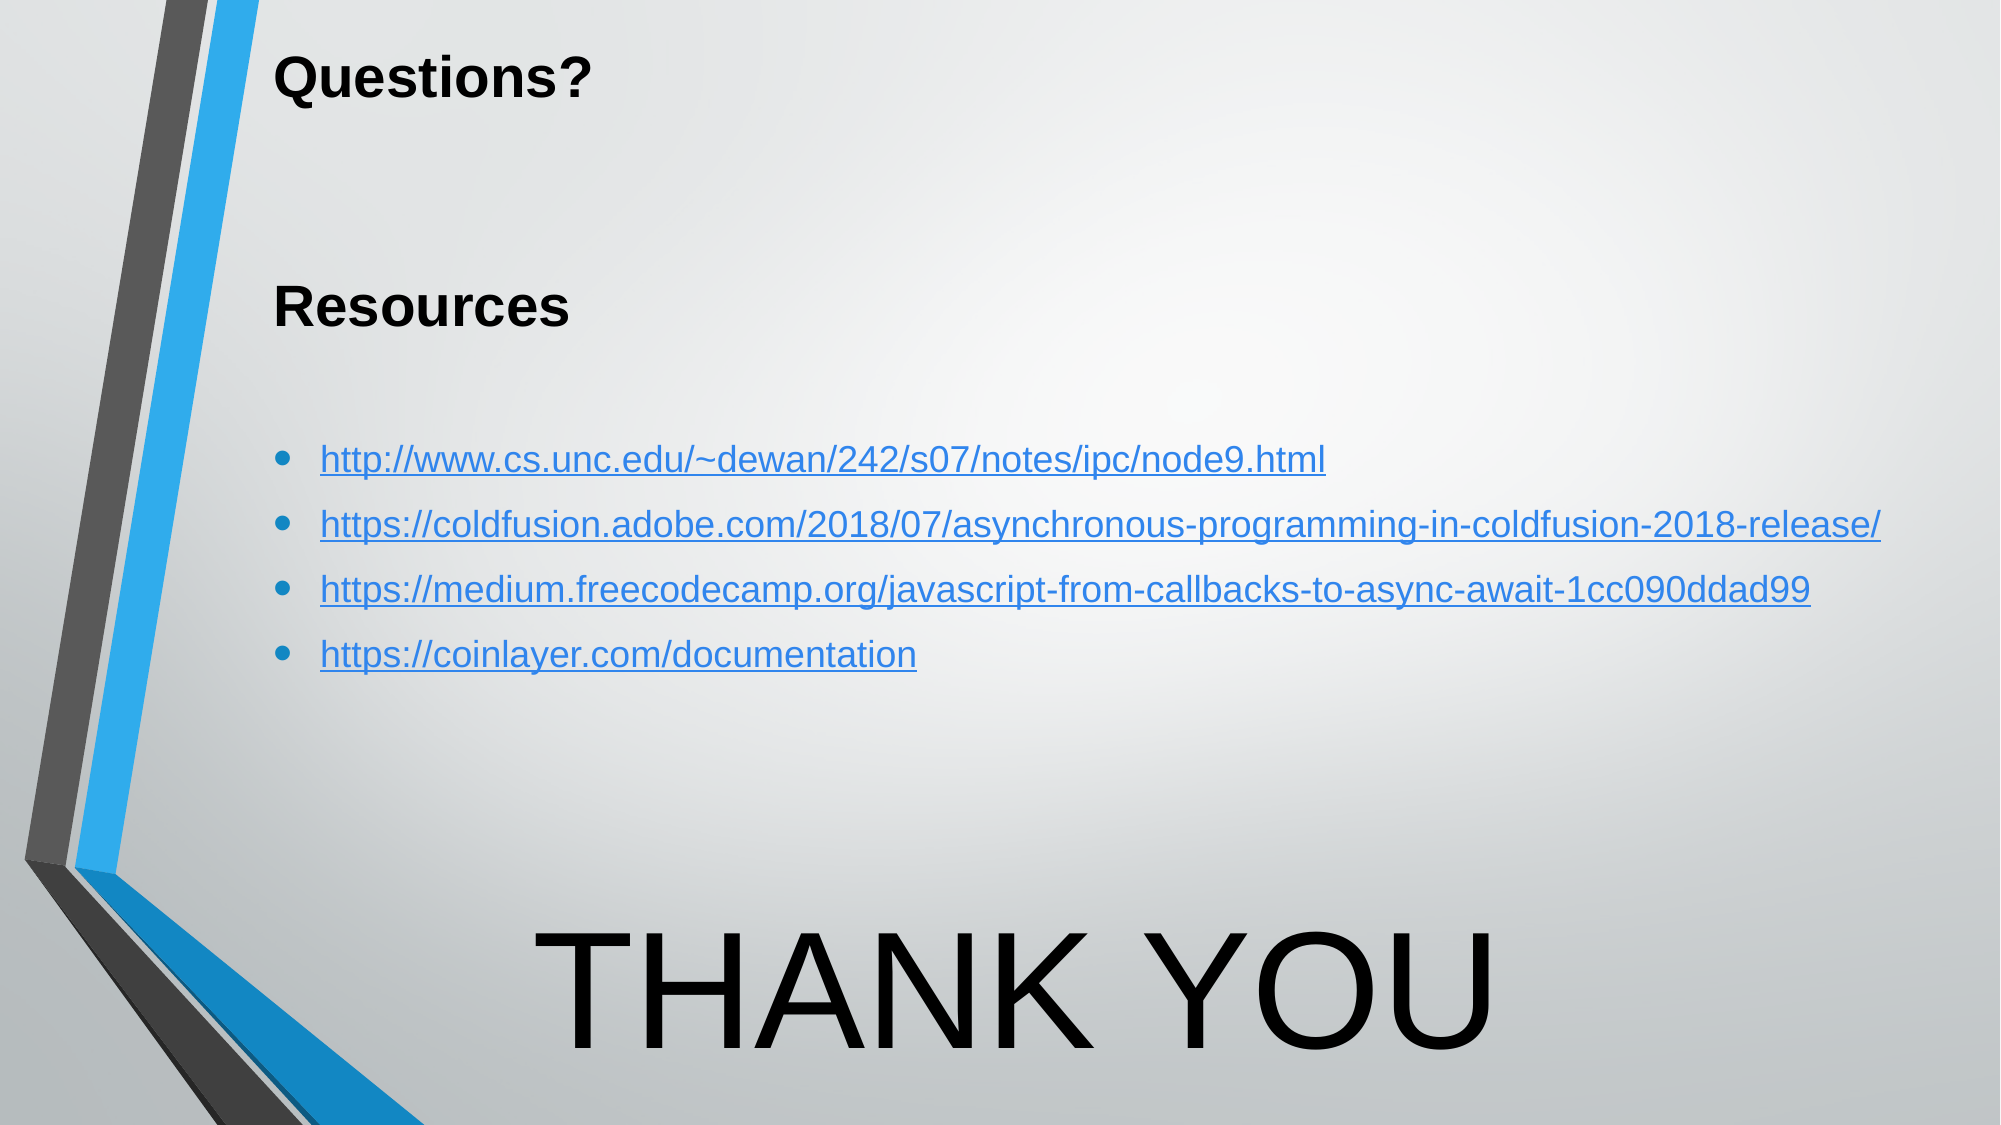

Questions?
Resources
http://www.cs.unc.edu/~dewan/242/s07/notes/ipc/node9.html
https://coldfusion.adobe.com/2018/07/asynchronous-programming-in-coldfusion-2018-release/
https://medium.freecodecamp.org/javascript-from-callbacks-to-async-await-1cc090ddad99
https://coinlayer.com/documentation

THANK YOU